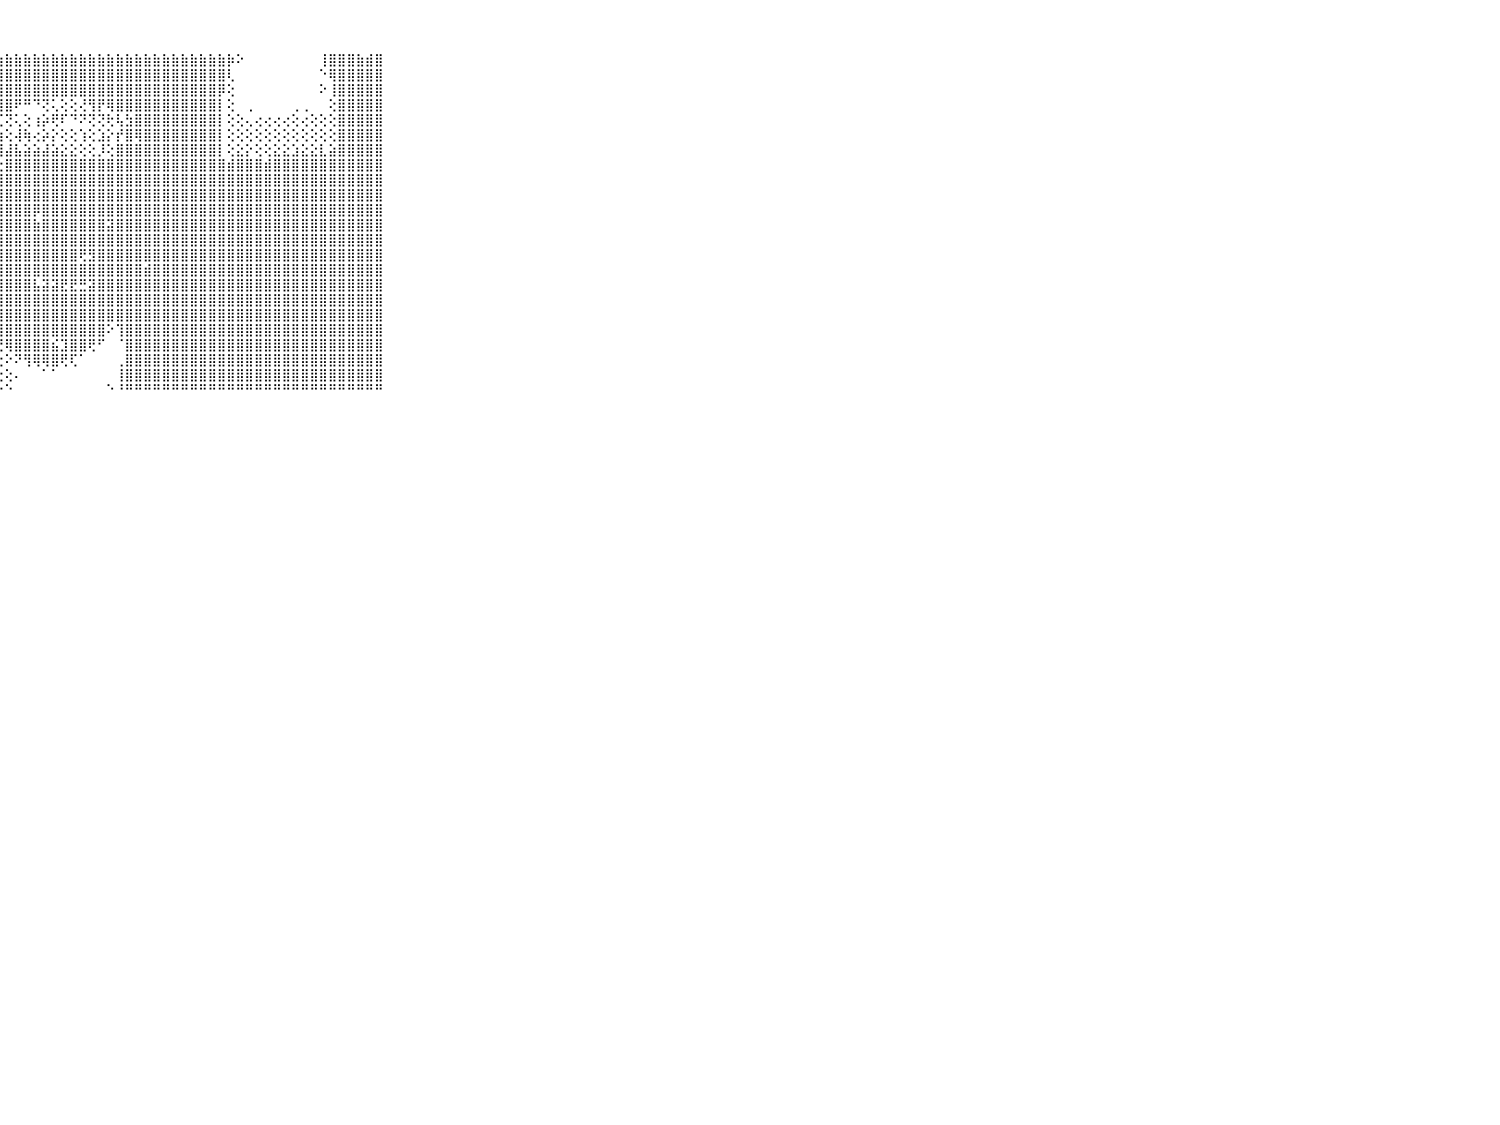

⠀⠀⠀⠀⠀⠀⠀⠀⠀⠀⠀⢕⢷⣷⣷⣷⣷⣷⣷⣷⣷⣾⣷⣷⣷⣿⣷⣷⣷⣷⣷⣷⣷⣷⣷⣷⣷⣷⣷⣷⣷⣷⣷⣷⣷⣷⣷⣷⣷⣷⣷⣷⡷⠕⠀⠀⠀⠀⠀⠀⠀⠀⢸⣿⣿⣿⣷⣾⣿⠀⠀⠀⠀⠀⠀⠀⠀⠀⠀⠀⠀
⠀⠀⠀⠀⠀⠀⠀⠀⠀⠀⠀⢱⣼⣿⣿⣿⣿⣿⣿⣿⣿⣿⣿⣿⣿⣿⣿⣿⣿⣿⣿⣿⣿⣿⣿⣿⣿⣿⣿⣿⣿⣿⣿⣿⣿⣿⣿⣿⣿⣿⣿⣿⢇⠀⠀⠀⠀⠀⠀⠀⠀⠀⠑⢿⣿⣿⣿⣿⣿⠀⠀⠀⠀⠀⠀⠀⠀⠀⠀⠀⠀
⠀⠀⠀⠀⠀⠀⠀⠀⠀⠀⠀⢕⢝⢻⣿⣿⣿⣿⣿⣿⣿⣿⣿⣿⣿⣿⣿⣿⣿⣿⣿⣿⣿⣿⣿⣿⣿⣿⣿⣿⣿⣿⣿⣿⣿⣿⣿⣿⣿⣿⣿⡿⢕⠀⠀⠀⠀⠀⠀⠀⠀⠀⠕⢸⣿⣿⣿⣿⣿⠀⠀⠀⠀⠀⠀⠀⠀⠀⠀⠀⠀
⠀⠀⠀⠀⠀⠀⠀⠀⠀⠀⠀⣾⣿⣿⣿⣿⣿⣿⣿⣿⣿⣿⣿⣿⣿⣿⣿⣿⣿⠟⠛⠙⢝⢅⢕⢕⢜⢻⡟⢿⣿⣿⣿⣿⣿⣿⣿⣿⣿⣿⣿⡇⢕⠀⢀⠀⠀⠀⠀⢀⢀⠀⠀⢕⣿⣿⣿⣿⣿⠀⠀⠀⠀⠀⠀⠀⠀⠀⠀⠀⠀
⠀⠀⠀⠀⠀⠀⠀⠀⠀⠀⠀⣿⣿⣿⣿⣿⣿⣿⣿⣿⣿⣿⣿⣿⣿⣿⣿⢏⢝⢅⢕⢰⡵⢟⠏⠙⠝⢝⢝⢗⢧⣳⣿⣿⣿⣿⣿⣿⣿⣿⣿⡇⢕⢕⢄⢔⢔⢔⢔⢕⢔⢕⢕⢕⣿⣿⣿⣿⣿⠀⠀⠀⠀⠀⠀⠀⠀⠀⠀⠀⠀
⠀⠀⠀⠀⠀⠀⠀⠀⠀⠀⠀⣿⣿⣿⣿⣿⣿⣿⣿⣿⣿⣿⣿⣿⣿⡟⢏⣱⢕⢼⢷⢔⡵⡕⢕⢕⢱⢕⣱⡕⡞⣿⢿⣿⣿⣿⣿⣿⣿⣿⣿⡇⢕⢕⢕⢕⢕⢕⢕⢕⢕⢕⢕⢕⣿⣿⣿⣿⣿⠀⠀⠀⠀⠀⠀⠀⠀⠀⠀⠀⠀
⠀⠀⠀⠀⠀⠀⠀⠀⠀⠀⠀⣿⣿⣿⣿⣿⣿⣿⣿⣿⣿⣿⣿⣿⣿⡇⢸⣽⣼⣧⣵⣵⣼⣵⣕⣕⢕⢕⡸⢕⣿⣿⣿⣿⣿⣿⣿⣿⣿⣿⣿⡇⢕⣕⡕⢕⢕⣕⣕⣱⣕⣕⣇⣵⣿⣿⣿⣿⣿⠀⠀⠀⠀⠀⠀⠀⠀⠀⠀⠀⠀
⠀⠀⠀⠀⠀⠀⠀⠀⠀⠀⠀⣿⣿⣿⣿⣿⣿⣿⣿⣿⣿⣿⣿⣿⣿⢕⢕⢕⣿⣿⣿⣿⣿⣿⣿⣿⣿⣿⣿⣿⣿⣿⣿⣿⣿⣿⣿⣿⣿⣿⣿⣿⣾⣿⣿⣿⣾⣿⣿⣿⣿⣿⣿⣿⣿⣿⣿⣿⣿⠀⠀⠀⠀⠀⠀⠀⠀⠀⠀⠀⠀
⠀⠀⠀⠀⠀⠀⠀⠀⠀⠀⠀⣿⣿⣿⣿⣿⣿⣿⣿⣿⣿⣿⣿⣿⣿⢕⢣⣿⣿⣿⣿⣿⣿⣿⣿⣿⣿⣿⣿⣿⣿⣿⣿⣿⣿⣿⣿⣿⣿⣿⣿⣿⣿⣿⣿⣿⣿⣿⣿⣿⣿⣿⣿⣿⣿⣿⣿⣿⣿⠀⠀⠀⠀⠀⠀⠀⠀⠀⠀⠀⠀
⠀⠀⠀⠀⠀⠀⠀⠀⠀⠀⠀⣿⣿⣿⣿⣿⣿⣿⣿⣿⣿⣿⣿⣿⣇⢕⢱⣿⣿⣿⣿⣿⣿⣿⣿⣿⣿⣿⣿⣿⣿⣿⣿⣿⣿⣿⣿⣿⣿⣿⣿⣿⣿⣿⣿⣿⣿⣿⣿⣿⣿⣿⣿⣿⣿⣿⣿⣿⣿⠀⠀⠀⠀⠀⠀⠀⠀⠀⠀⠀⠀
⠀⠀⠀⠀⠀⠀⠀⠀⠀⠀⠀⢻⣿⣿⣿⣿⣿⣿⣿⣿⣿⡿⢿⣿⣿⢕⢸⣿⣿⣿⣿⡿⣿⣿⣿⣿⣿⣿⣿⣿⣿⣿⣿⣿⣿⣿⣿⣿⣿⣿⣿⣿⣿⣿⣿⣿⣿⣿⣿⣿⣿⣿⣿⣿⣿⣿⣿⣿⣿⠀⠀⠀⠀⠀⠀⠀⠀⠀⠀⠀⠀
⠀⠀⠀⠀⠀⠀⠀⠀⠀⠀⠀⣿⣿⣿⣿⣿⣿⣿⣿⣿⣷⣷⣾⣿⣿⣧⣼⣿⣿⣿⣿⣷⣿⣿⣿⣿⣿⣿⣿⣽⣿⣿⣿⣿⣿⣿⣿⣿⣿⣿⣿⣿⣿⣿⣿⣿⣿⣿⣿⣿⣿⣿⣿⣿⣿⣿⣿⣿⣿⠀⠀⠀⠀⠀⠀⠀⠀⠀⠀⠀⠀
⠀⠀⠀⠀⠀⠀⠀⠀⠀⠀⠀⢝⣿⣿⣿⣿⣿⣿⣿⣿⣿⣿⣿⣿⣿⣿⣿⣿⣿⣿⣿⣿⣿⣿⣿⣿⣿⣿⣿⣿⣿⣿⣿⣿⣿⣿⣿⣿⣿⣿⣿⣿⣿⣿⣿⣿⣿⣿⣿⣿⣿⣿⣿⣿⣿⣿⣿⣿⣿⠀⠀⠀⠀⠀⠀⠀⠀⠀⠀⠀⠀
⠀⠀⠀⠀⠀⠀⠀⠀⠀⠀⠀⣿⣿⣿⣿⣿⣿⣿⣿⣿⣿⣿⣿⣿⣿⣿⣿⣿⣿⣿⣿⣿⣿⣿⣿⣿⢟⣻⣿⣿⣿⣿⣿⣿⣿⣿⣿⣿⣿⣿⣿⣿⣿⣿⣿⣿⣿⣿⣿⣿⣿⣿⣿⣿⣿⣿⣿⣿⣿⠀⠀⠀⠀⠀⠀⠀⠀⠀⠀⠀⠀
⠀⠀⠀⠀⠀⠀⠀⠀⠀⠀⠀⣿⣿⣿⣿⣿⣿⣿⣿⣿⣿⣿⣿⣿⣿⣿⣿⣿⣿⣿⣿⣿⣿⣿⣿⣿⣿⣿⣿⣿⣿⣿⣿⣾⣿⣿⣿⣿⣿⣿⣿⣿⣿⣿⣿⣿⣿⣿⣿⣿⣿⣿⣿⣿⣿⣿⣿⣿⣿⠀⠀⠀⠀⠀⠀⠀⠀⠀⠀⠀⠀
⠀⠀⠀⠀⠀⠀⠀⠀⠀⠀⠀⣿⣿⣿⣿⣿⣿⣿⣿⣿⣿⣿⣿⣿⣿⣿⣿⣿⣿⣿⣿⣧⣽⣽⣟⣟⣛⣽⣿⣿⣿⣿⣿⣿⣿⣿⣿⣿⣿⣿⣿⣿⣿⣿⣿⣿⣿⣿⣿⣿⣿⣿⣿⣿⣿⣿⣿⣿⣿⠀⠀⠀⠀⠀⠀⠀⠀⠀⠀⠀⠀
⠀⠀⠀⠀⠀⠀⠀⠀⠀⠀⠀⣿⣿⣿⣿⣿⣿⣿⣿⣿⣿⣿⣿⣿⣿⣿⣿⣿⣿⣿⣿⣿⣿⣿⣿⣿⣿⣿⣿⣿⣿⣿⣿⣿⣿⣿⣿⣿⣿⣿⣿⣿⣿⣿⣿⣿⣿⣿⣿⣿⣿⣿⣿⣿⣿⣿⣿⣿⣿⠀⠀⠀⠀⠀⠀⠀⠀⠀⠀⠀⠀
⠀⠀⠀⠀⠀⠀⠀⠀⠀⠀⠀⣿⣿⣿⣿⣿⣿⣿⣿⣿⣿⣿⣿⣿⣿⡟⢹⣿⣿⣿⣿⣿⣿⣿⣿⣿⣿⣿⣿⣿⣿⣿⣿⣿⣿⣿⣿⣿⣿⣿⣿⣿⣿⣿⣿⣿⣿⣿⣿⣿⣿⣿⣿⣿⣿⣿⣿⣿⣿⠀⠀⠀⠀⠀⠀⠀⠀⠀⠀⠀⠀
⠀⠀⠀⠀⠀⠀⠀⠀⠀⠀⠀⣟⣿⣿⣿⣿⣿⣿⣿⣿⣿⣿⣿⣿⣿⡇⢜⣿⣿⣿⣿⣿⣿⣿⣿⣿⣿⣿⣿⠕⢹⣿⣿⣿⣿⣿⣿⣿⣿⣿⣿⣿⣿⣿⣿⣿⣿⣿⣿⣿⣿⣿⣿⣿⣿⣿⣿⣿⣿⠀⠀⠀⠀⠀⠀⠀⠀⠀⠀⠀⠀
⠀⠀⠀⠀⠀⠀⠀⠀⠀⠀⠀⣿⣿⣿⣿⣿⣿⣿⣿⣿⣿⣿⣿⣿⣿⡇⢕⢜⢿⣿⣿⣿⣿⣮⣹⣿⣿⢟⠋⠀⠈⣿⣿⣿⣿⣿⣿⣿⣿⣿⣿⣿⣿⣿⣿⣿⣿⣿⣿⣿⣿⣿⣿⣿⣿⣿⣿⣿⣿⠀⠀⠀⠀⠀⠀⠀⠀⠀⠀⠀⠀
⠀⠀⠀⠀⠀⠀⠀⠀⠀⠀⠀⣿⣿⣿⣿⣿⣿⣿⣿⣿⣿⣿⣿⣿⣿⡇⠕⢕⠕⠝⢻⢿⢿⣿⢟⢏⠁⠀⠀⠀⢀⣿⣿⣿⣿⣿⣿⣿⣿⣿⣿⣿⣿⣿⣿⣿⣿⣿⣿⣿⣿⣿⣿⣿⣿⣿⣿⣿⣿⠀⠀⠀⠀⠀⠀⠀⠀⠀⠀⠀⠀
⠀⠀⠀⠀⠀⠀⠀⠀⠀⠀⠀⣿⣿⣿⣿⣿⣿⣿⣿⣿⣿⣿⣿⣿⣿⡇⠄⢕⢕⠄⠀⠀⠁⠁⠀⠀⠀⠀⠀⠀⢸⣿⣿⣿⣿⣿⣿⣿⣿⣿⣿⣿⣿⣿⣿⣿⣿⣿⣿⣿⣿⣿⣿⣿⣿⣿⣿⣿⣿⠀⠀⠀⠀⠀⠀⠀⠀⠀⠀⠀⠀
⠀⠀⠀⠀⠀⠀⠀⠀⠀⠀⠀⠛⠛⠛⠛⠛⠛⠛⠛⠛⠛⠛⠛⠛⠛⠛⠑⠑⠑⠀⠀⠀⠀⠀⠀⠀⠀⠀⠀⠑⠘⠛⠛⠛⠛⠛⠛⠛⠛⠛⠛⠛⠛⠛⠛⠛⠛⠛⠛⠛⠛⠛⠛⠛⠛⠛⠛⠛⠛⠀⠀⠀⠀⠀⠀⠀⠀⠀⠀⠀⠀